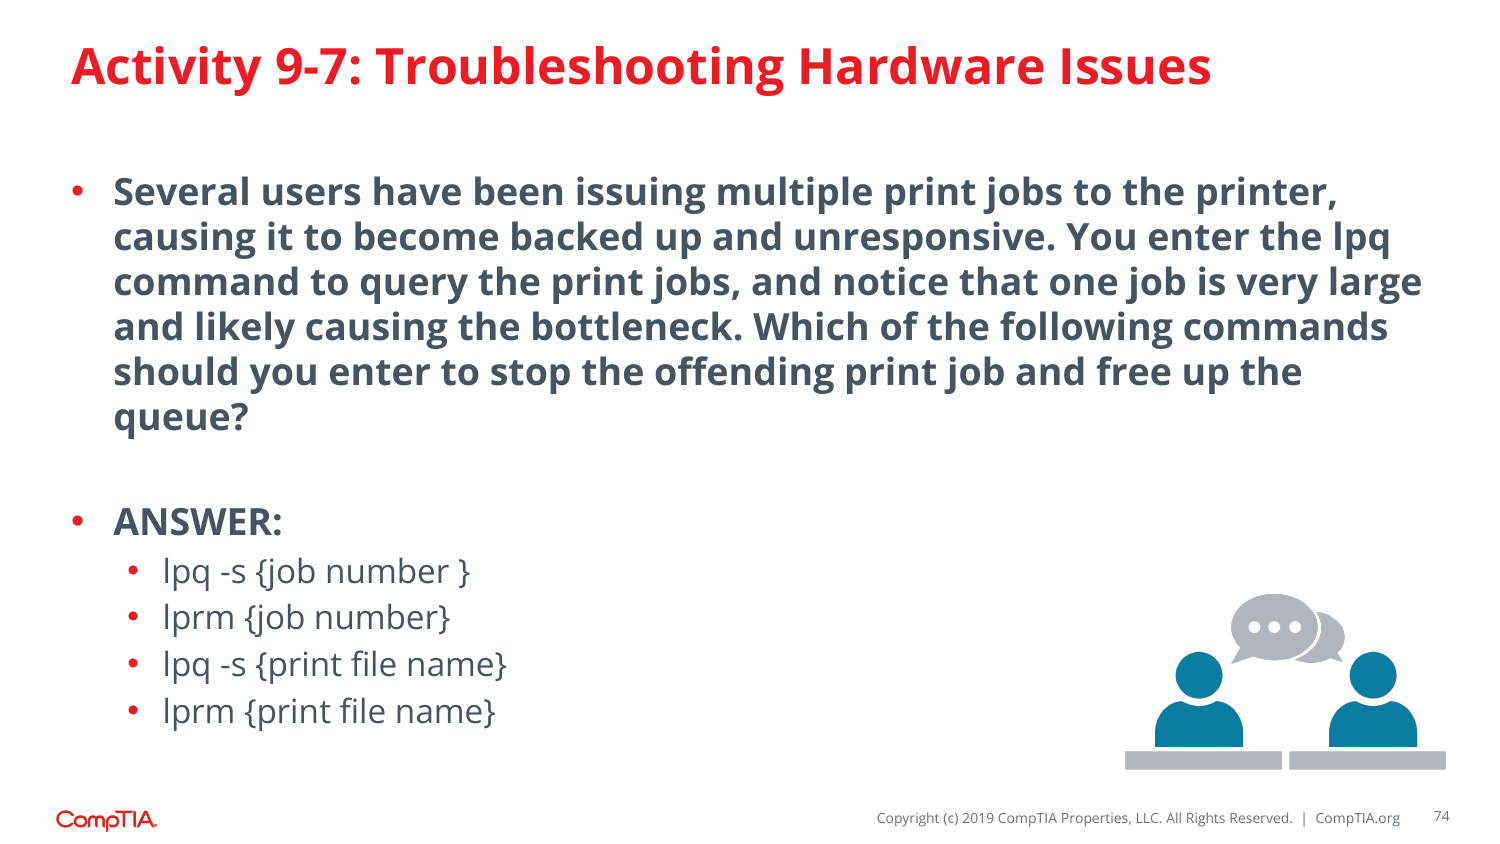

# Activity 9-7: Troubleshooting Hardware Issues
Several users have been issuing multiple print jobs to the printer, causing it to become backed up and unresponsive. You enter the lpq command to query the print jobs, and notice that one job is very large and likely causing the bottleneck. Which of the following commands should you enter to stop the offending print job and free up the queue?

ANSWER:
lpq -s {job number }
lprm {job number}
lpq -s {print file name}
lprm {print file name}
74